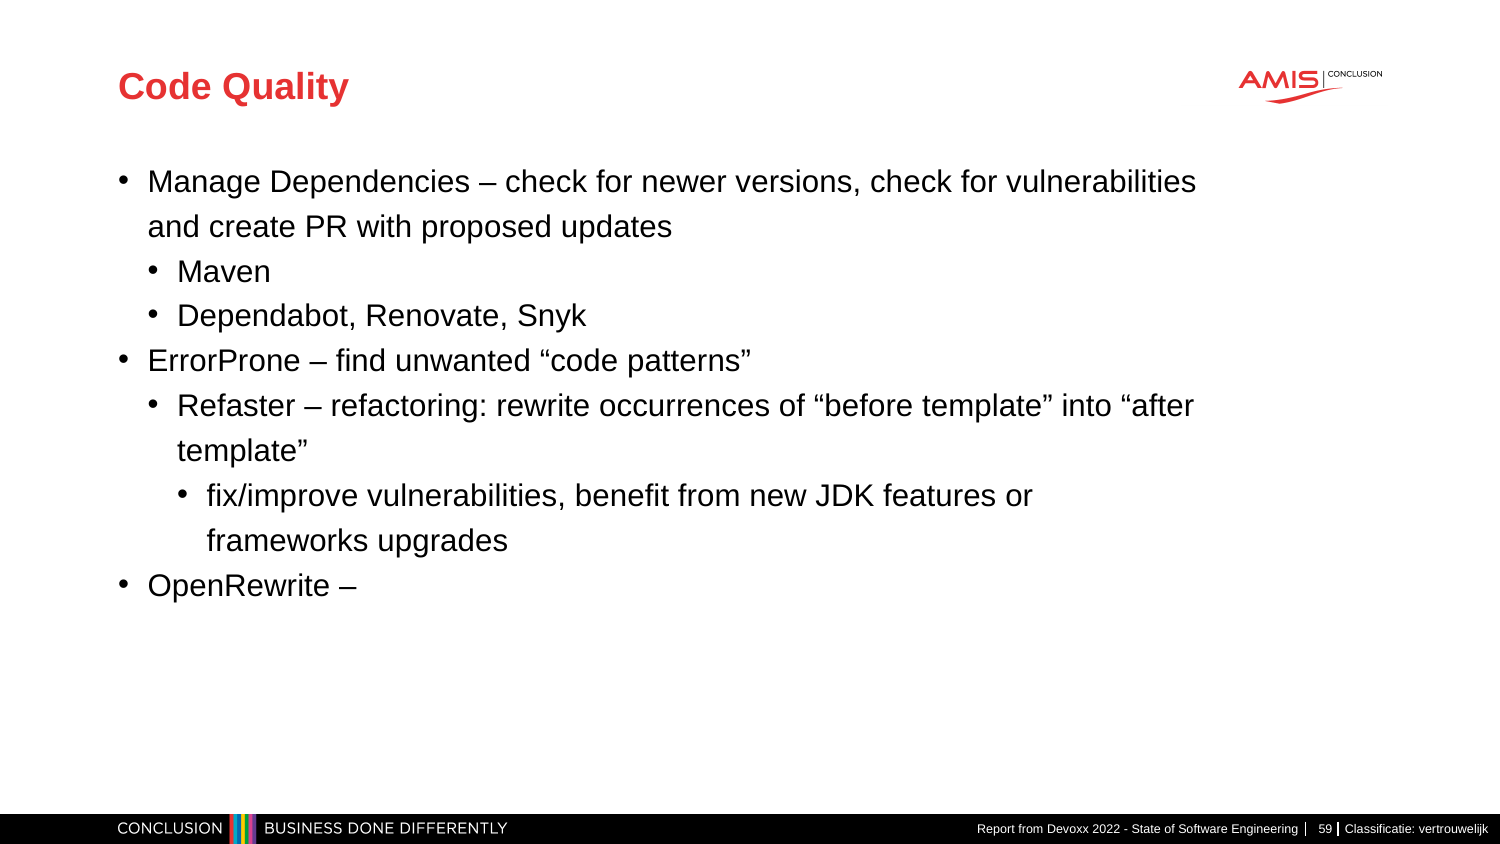

# Code Quality
Manage Dependencies – check for newer versions, check for vulnerabilities and create PR with proposed updates
Maven
Dependabot, Renovate, Snyk
ErrorProne – find unwanted “code patterns”
Refaster – refactoring: rewrite occurrences of “before template” into “after template”
fix/improve vulnerabilities, benefit from new JDK features or frameworks upgrades
OpenRewrite –

Report from Devoxx 2022 - State of Software Engineering
59